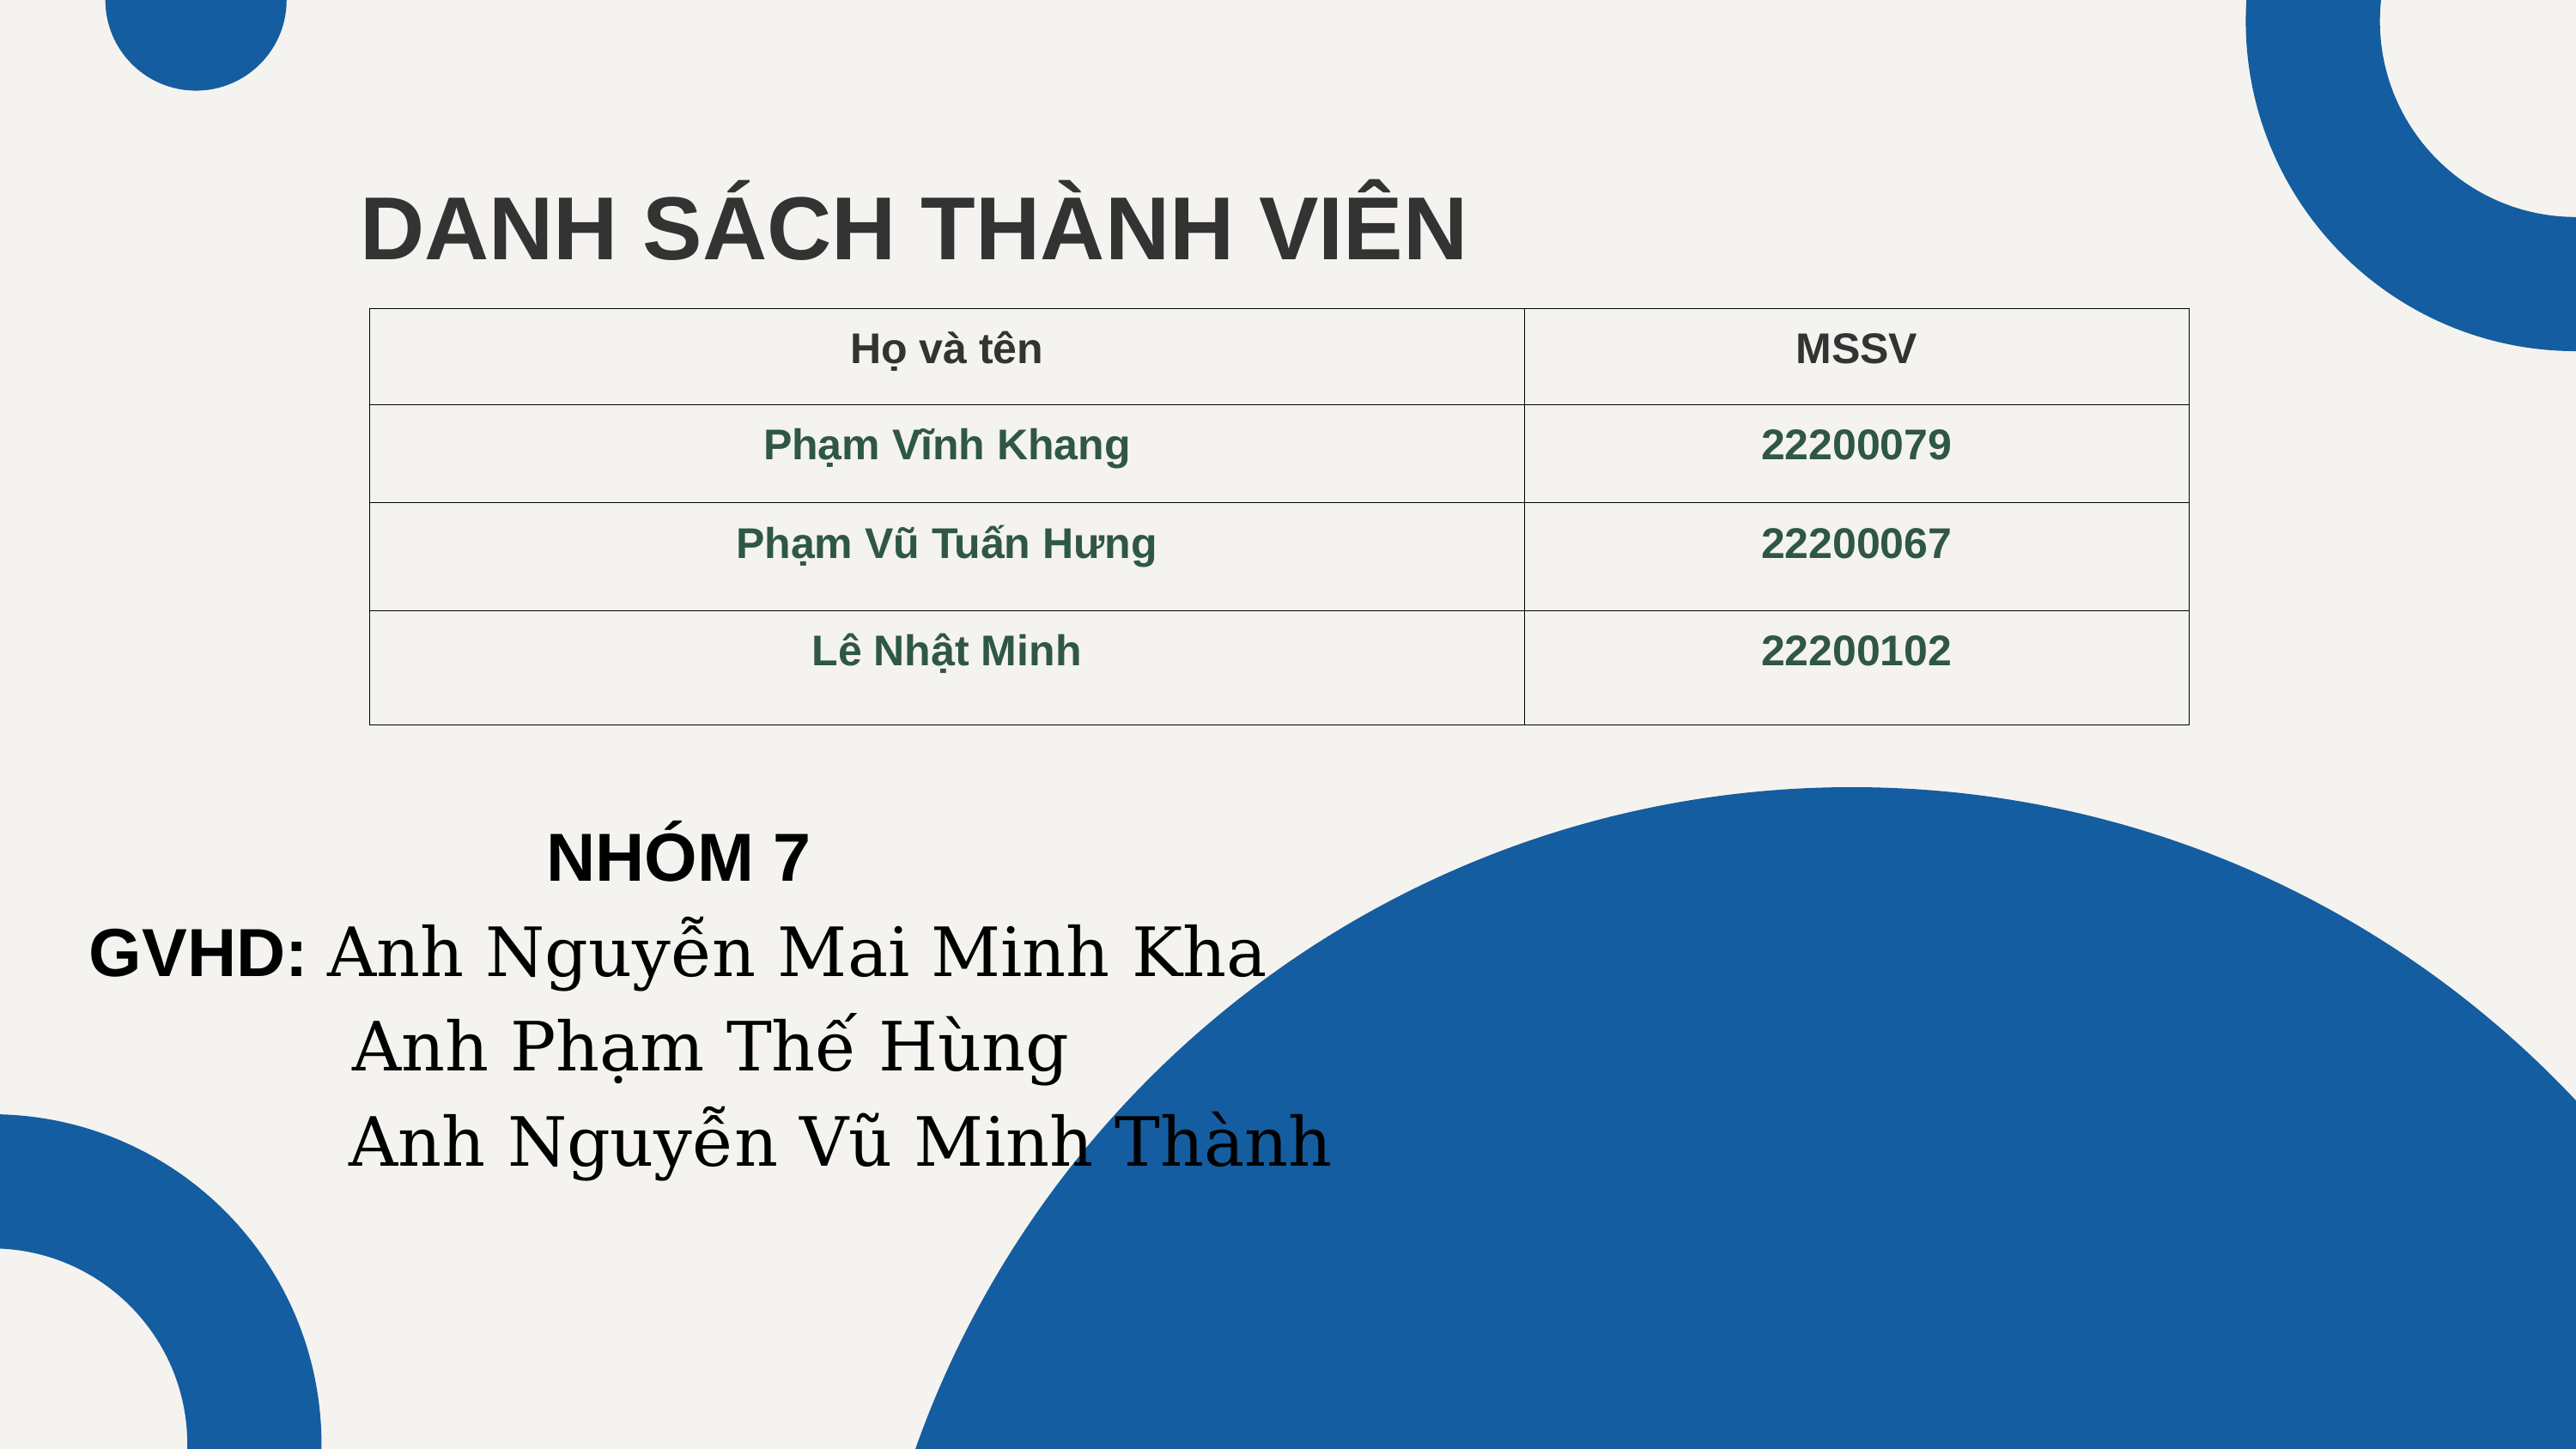

DANH SÁCH THÀNH VIÊN
| Họ và tên | MSSV |
| --- | --- |
| Phạm Vĩnh Khang | 22200079 |
| Phạm Vũ Tuấn Hưng | 22200067 |
| Lê Nhật Minh | 22200102 |

NHÓM 7
GVHD: Anh Nguyễn Mai Minh Kha
   Anh Phạm Thế Hùng
               Anh Nguyễn Vũ Minh Thành